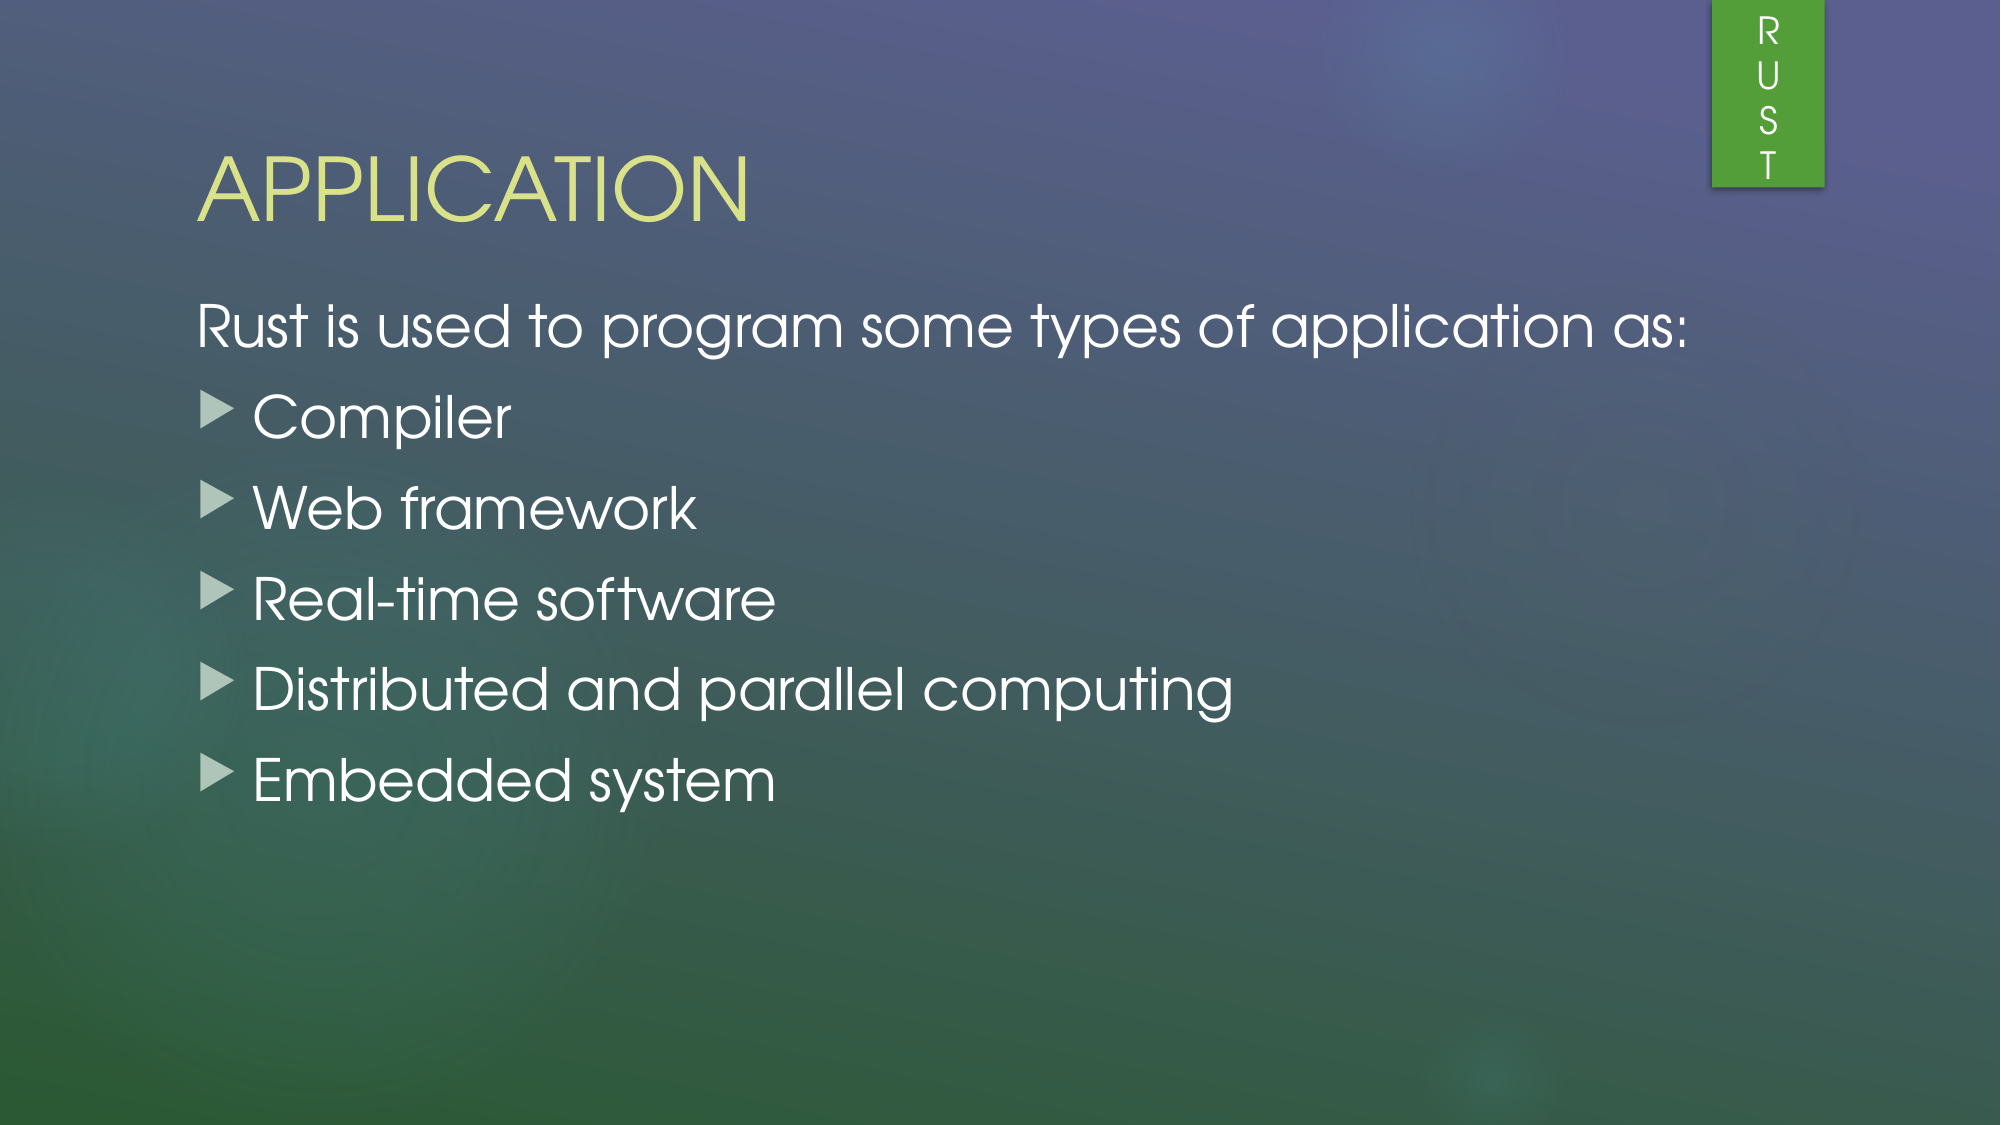

R
U
S
T
# APPLICATION
Rust is used to program some types of application as:
Compiler
Web framework
Real-time software
Distributed and parallel computing
Embedded system